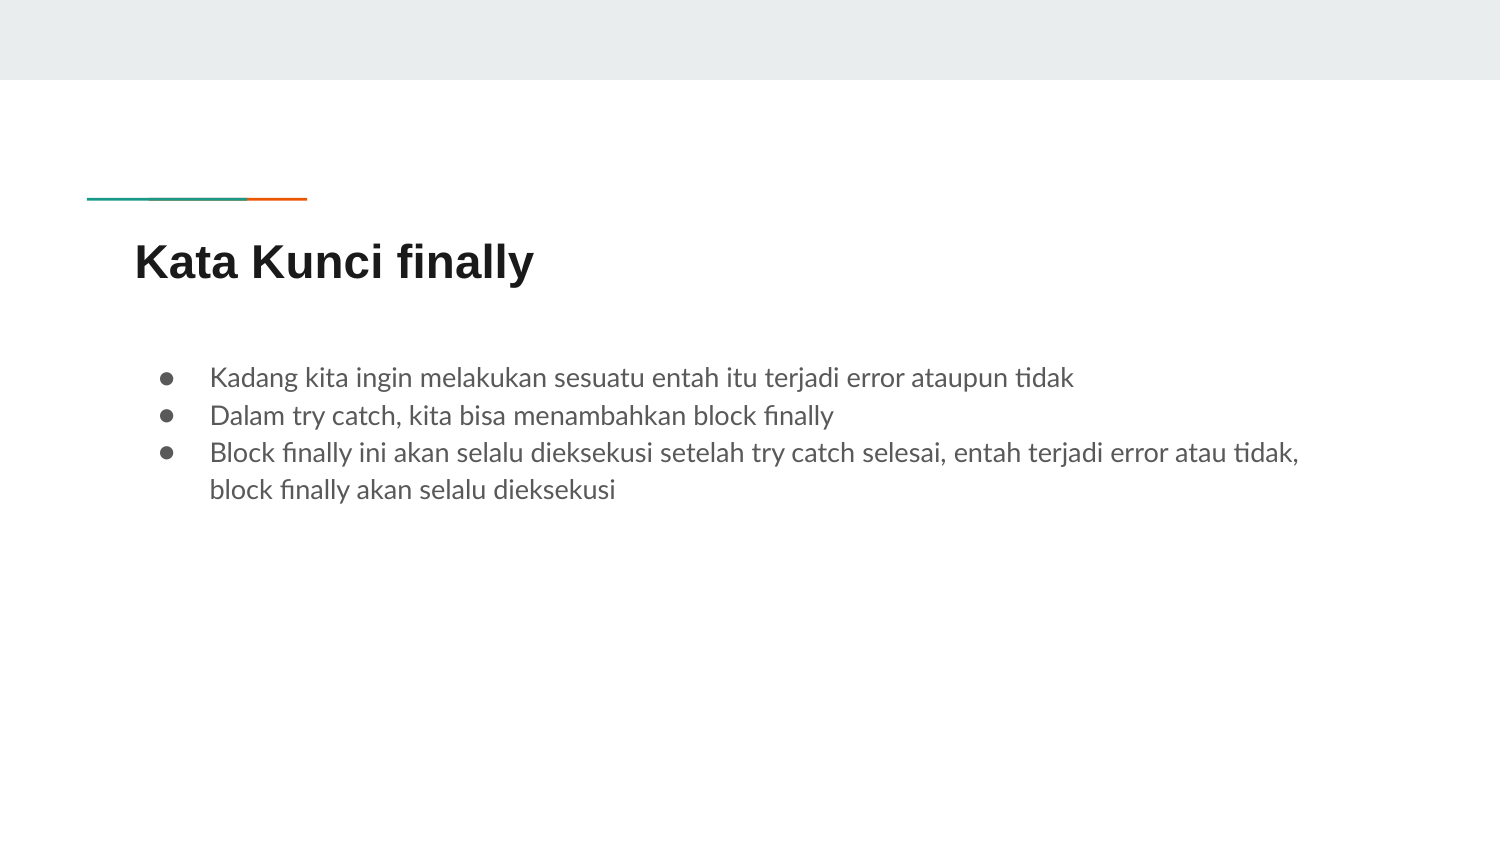

# Kata Kunci finally
Kadang kita ingin melakukan sesuatu entah itu terjadi error ataupun tidak
Dalam try catch, kita bisa menambahkan block finally
Block finally ini akan selalu dieksekusi setelah try catch selesai, entah terjadi error atau tidak, block finally akan selalu dieksekusi